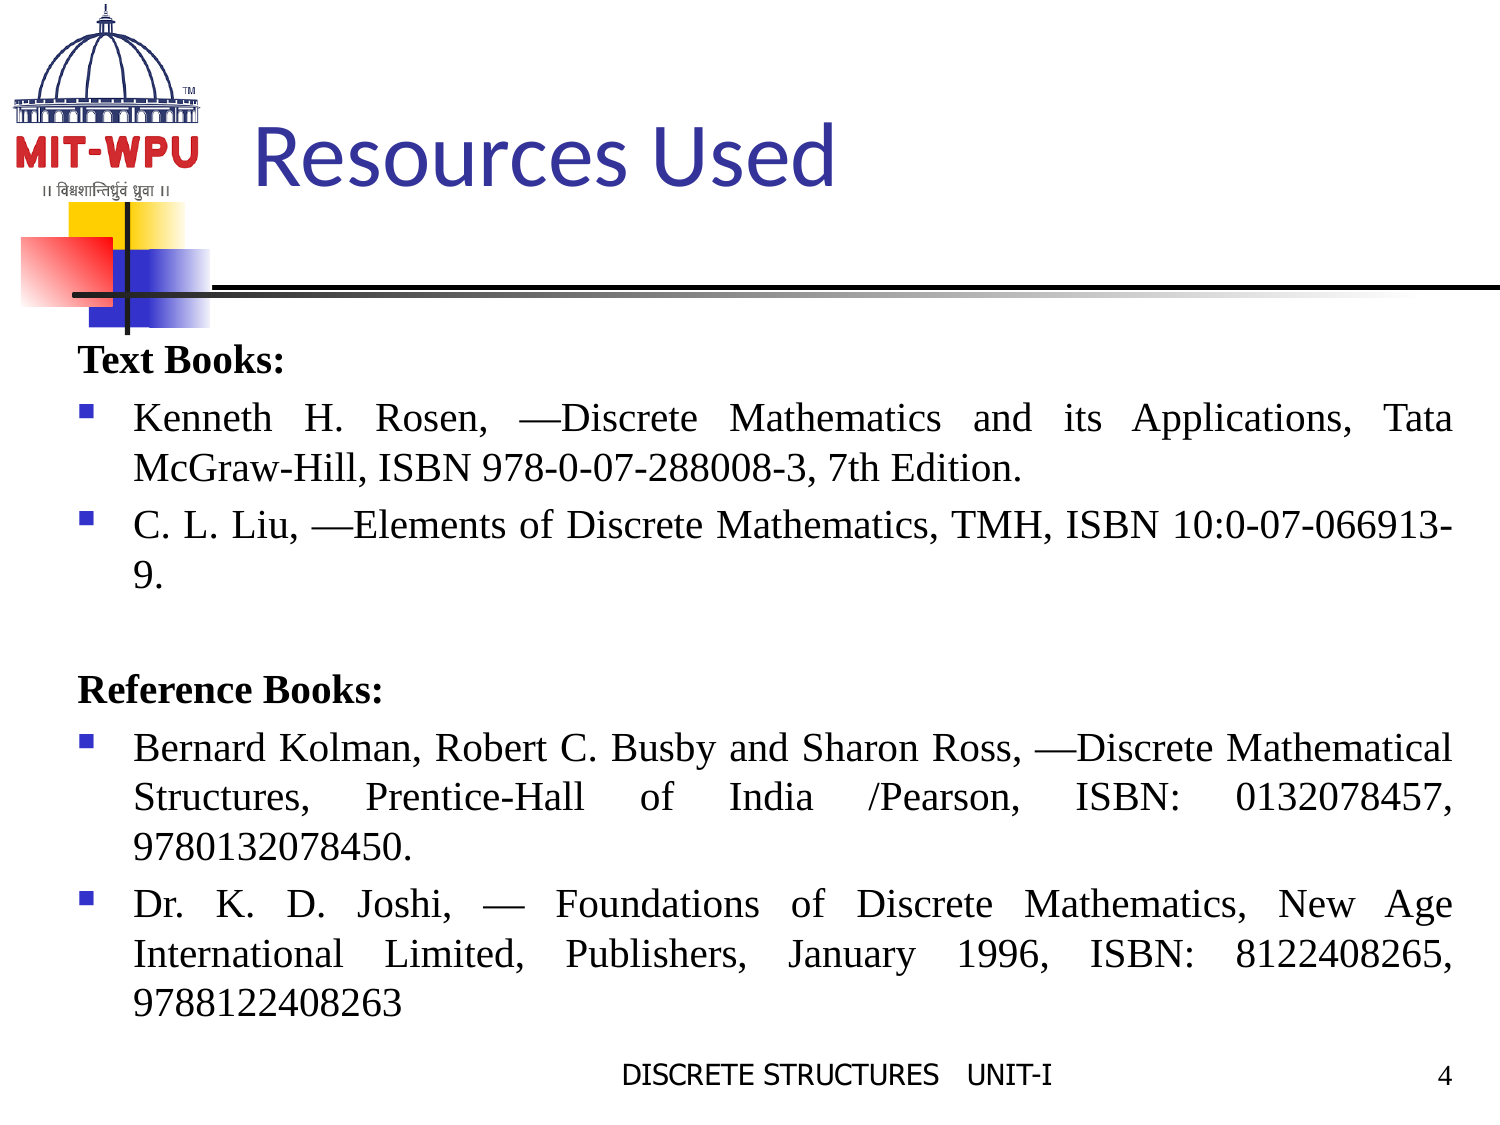

# Resources Used
Text Books:
Kenneth H. Rosen, ―Discrete Mathematics and its Applications, Tata McGraw-Hill, ISBN 978-0-07-288008-3, 7th Edition.
C. L. Liu, ―Elements of Discrete Mathematics, TMH, ISBN 10:0-07-066913-9.

Reference Books:
Bernard Kolman, Robert C. Busby and Sharon Ross, ―Discrete Mathematical Structures, Prentice-Hall of India /Pearson, ISBN: 0132078457, 9780132078450.
Dr. K. D. Joshi, ― Foundations of Discrete Mathematics, New Age International Limited, Publishers, January 1996, ISBN: 8122408265, 9788122408263

DISCRETE STRUCTURES   UNIT-I
4